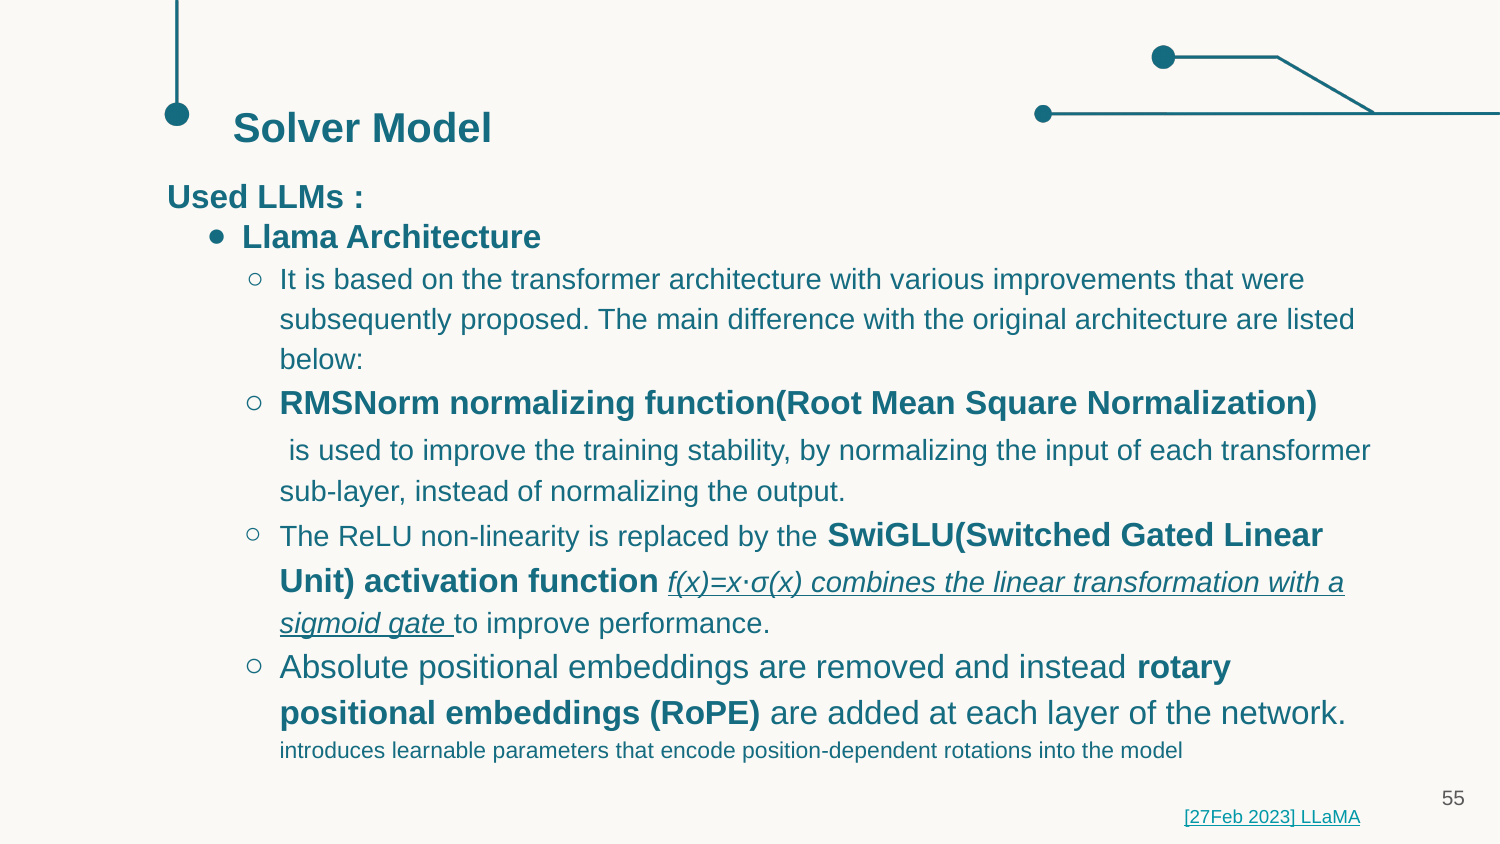

Solver Model
Used LLMs :
Llama Architecture
It is based on the transformer architecture with various improvements that were subsequently proposed. The main difference with the original architecture are listed below:
RMSNorm normalizing function(Root Mean Square Normalization)
 is used to improve the training stability, by normalizing the input of each transformer sub-layer, instead of normalizing the output.
The ReLU non-linearity is replaced by the SwiGLU(Switched Gated Linear Unit) activation function f(x)=x⋅σ(x) combines the linear transformation with a sigmoid gate to improve performance.
Absolute positional embeddings are removed and instead rotary positional embeddings (RoPE) are added at each layer of the network.
introduces learnable parameters that encode position-dependent rotations into the model
55
[27Feb 2023] LLaMA